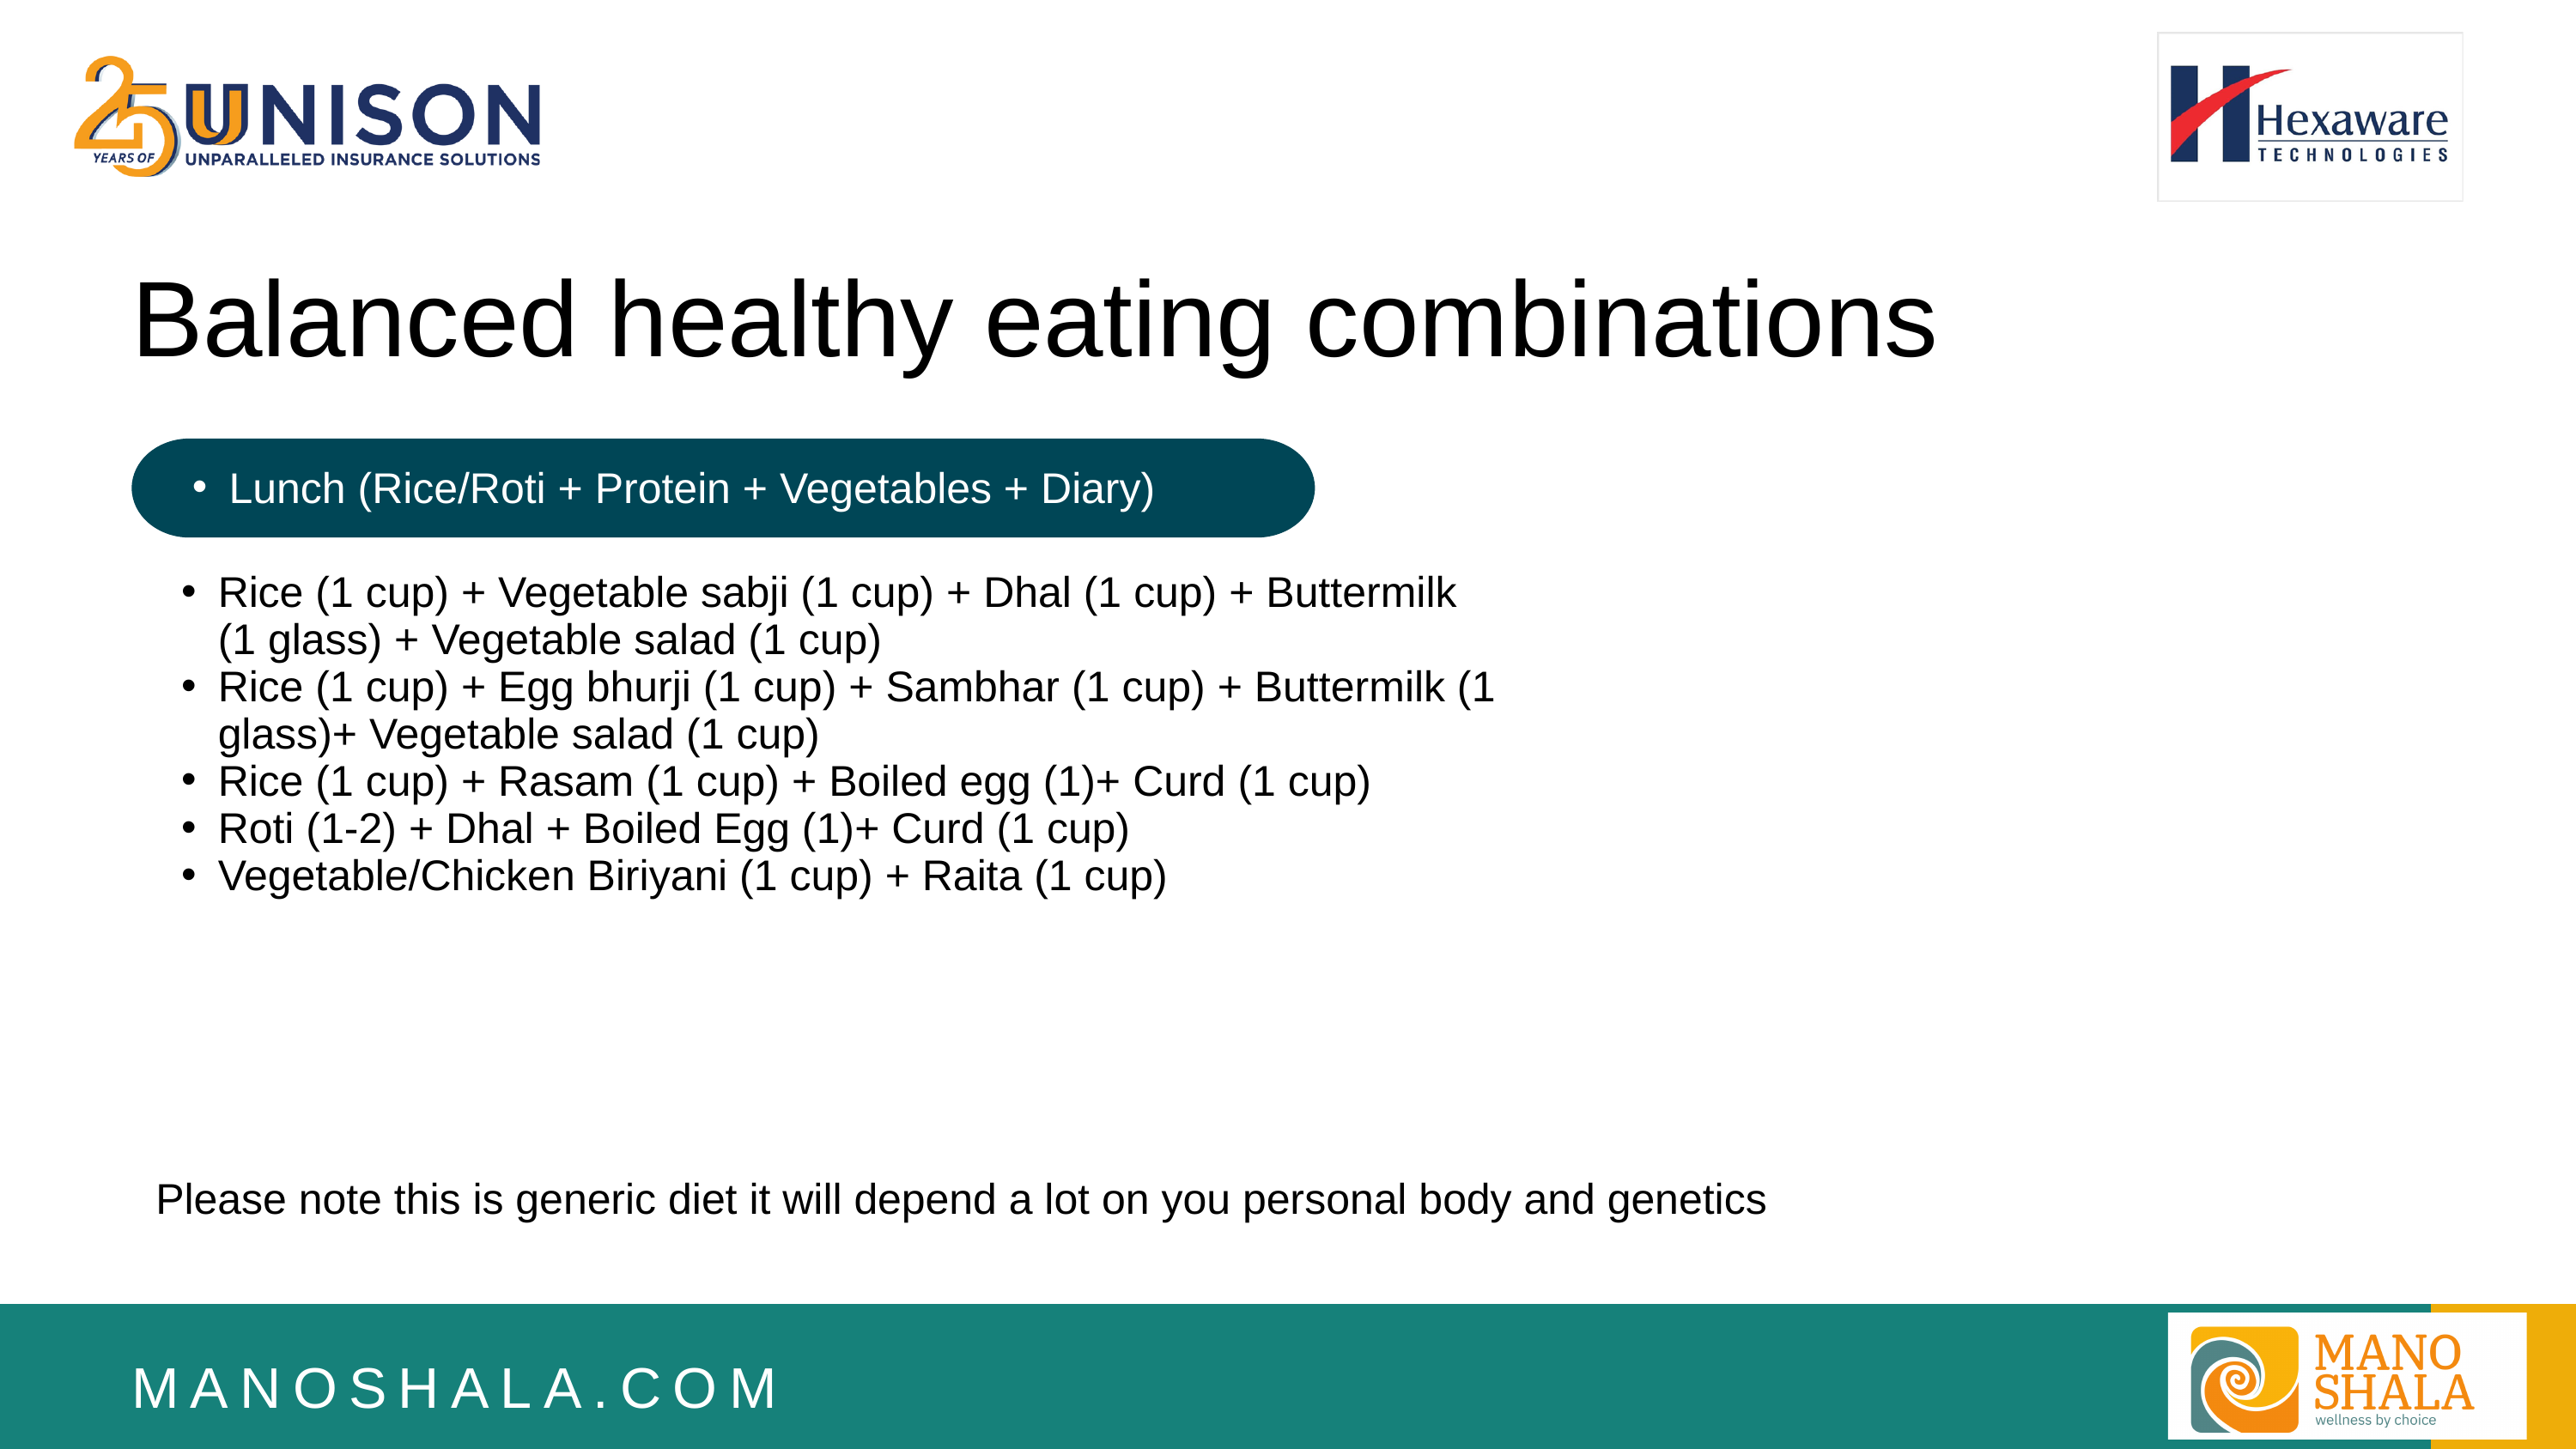

Balanced healthy eating combinations

Lunch (Rice/Roti + Protein + Vegetables + Diary)
Rice (1 cup) + Vegetable sabji (1 cup) + Dhal (1 cup) + Buttermilk (1 glass) + Vegetable salad (1 cup)
Rice (1 cup) + Egg bhurji (1 cup) + Sambhar (1 cup) + Buttermilk (1 glass)+ Vegetable salad (1 cup)
Rice (1 cup) + Rasam (1 cup) + Boiled egg (1)+ Curd (1 cup)
Roti (1-2) + Dhal + Boiled Egg (1)+ Curd (1 cup)
Vegetable/Chicken Biriyani (1 cup) + Raita (1 cup)

Please note this is generic diet it will depend a lot on you personal body and genetics

MANOSHALA.COM